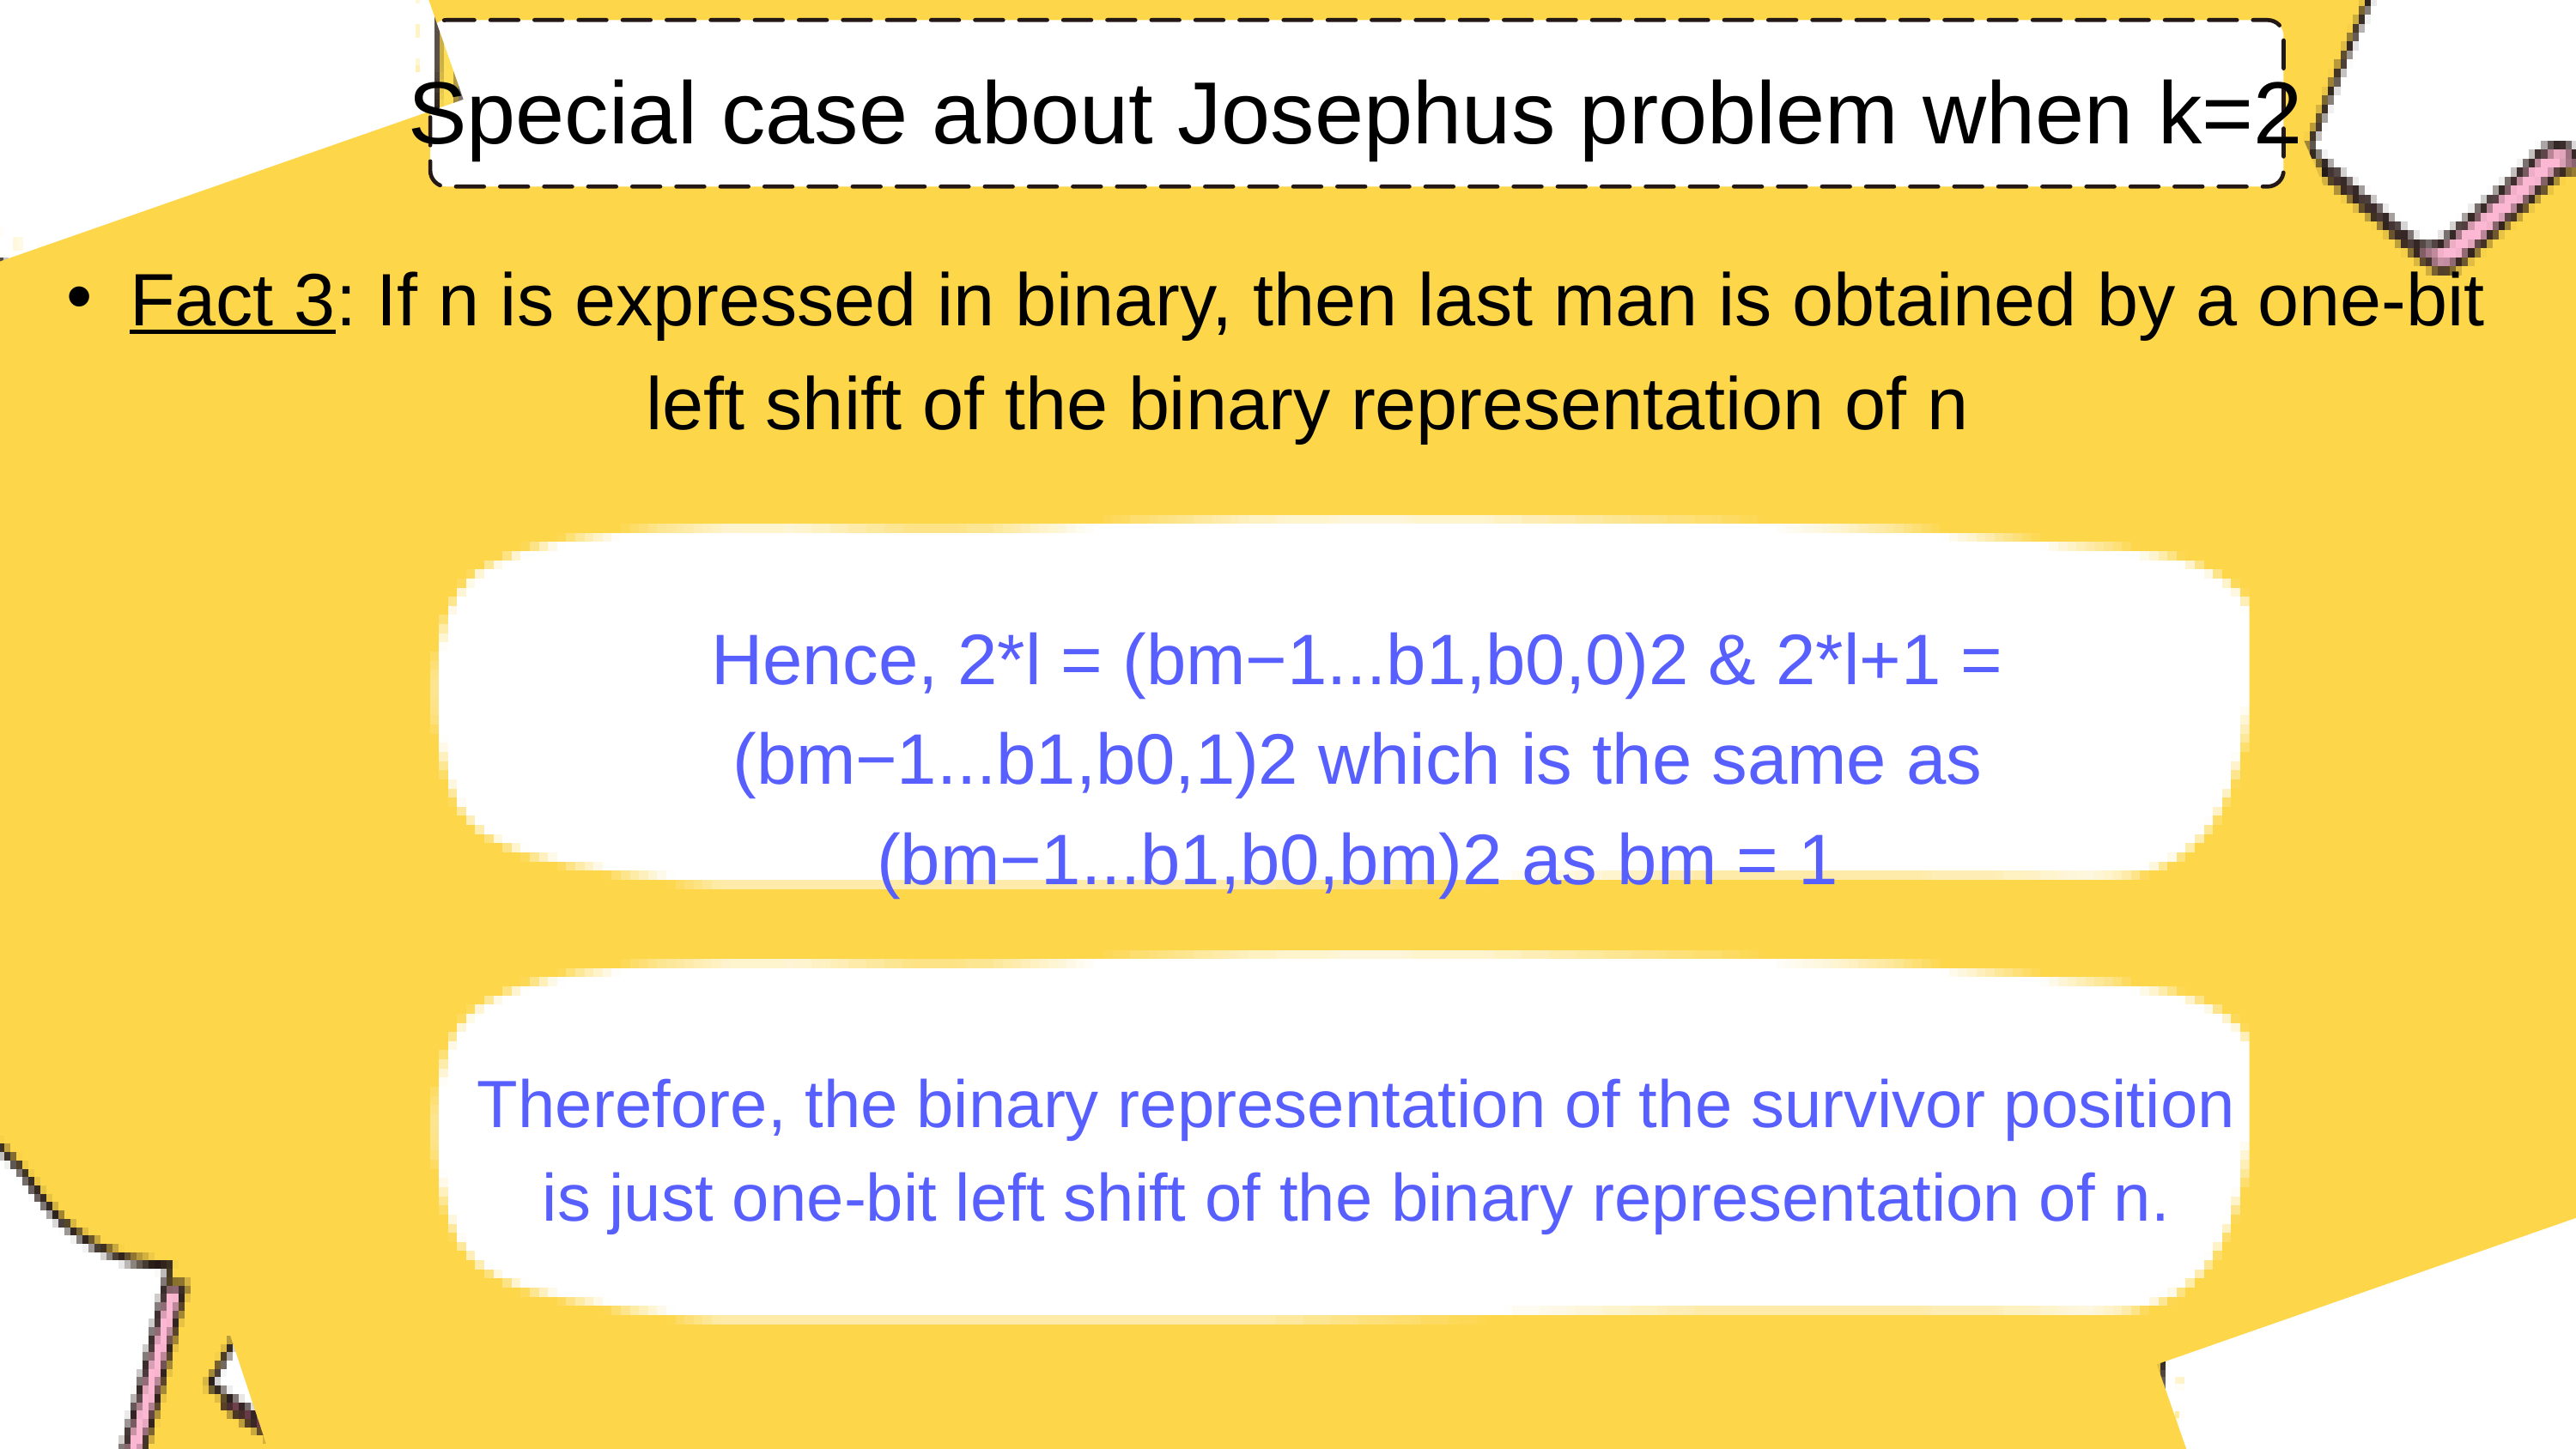

Special case about Josephus problem when k=2

Fact 3: If n is expressed in binary, then last man is obtained by a one-bit left shift of the binary representation of n

Hence, 2*l = (bm−1...b1,b0,0)2 & 2*l+1 = (bm−1...b1,b0,1)2 which is the same as (bm−1...b1,b0,bm)2 as bm = 1

Therefore, the binary representation of the survivor position
is just one-bit left shift of the binary representation of n.